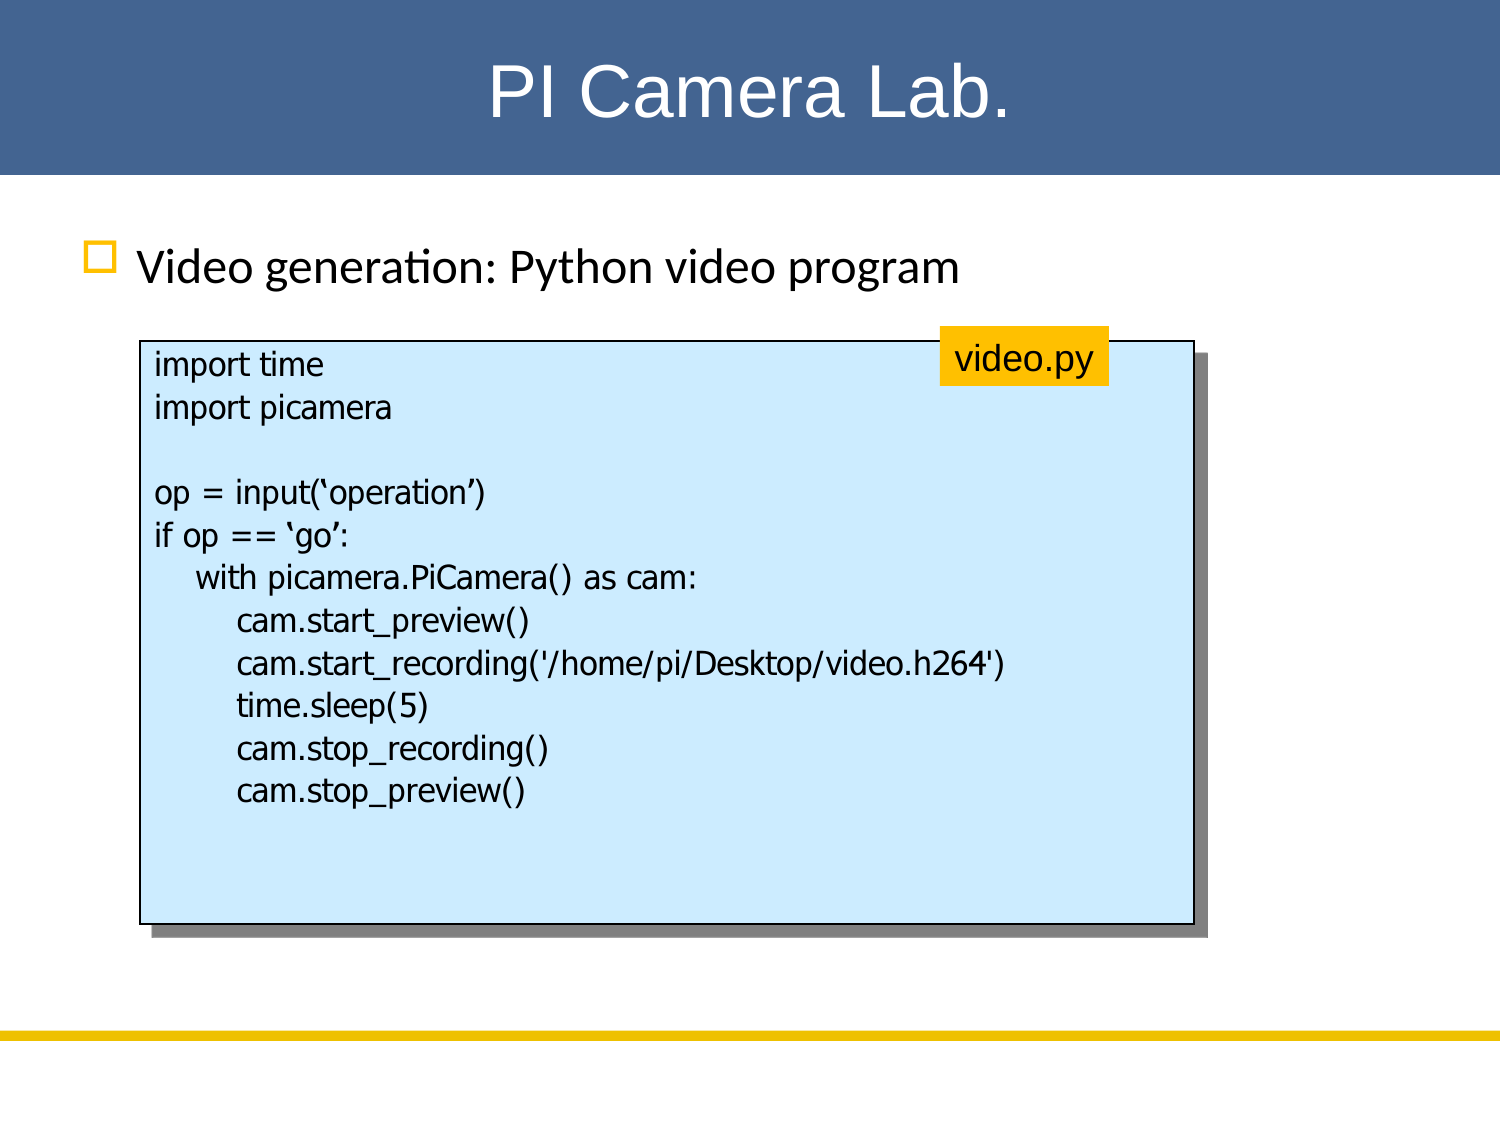

# PI Camera Lab.
Video generation: Python video program

video.py
import time
import picamera

op = input(‘operation’)
if op == ‘go’:
    with picamera.PiCamera() as cam:
        cam.start_preview()
        cam.start_recording('/home/pi/Desktop/video.h264')
        time.sleep(5)
        cam.stop_recording()
        cam.stop_preview()